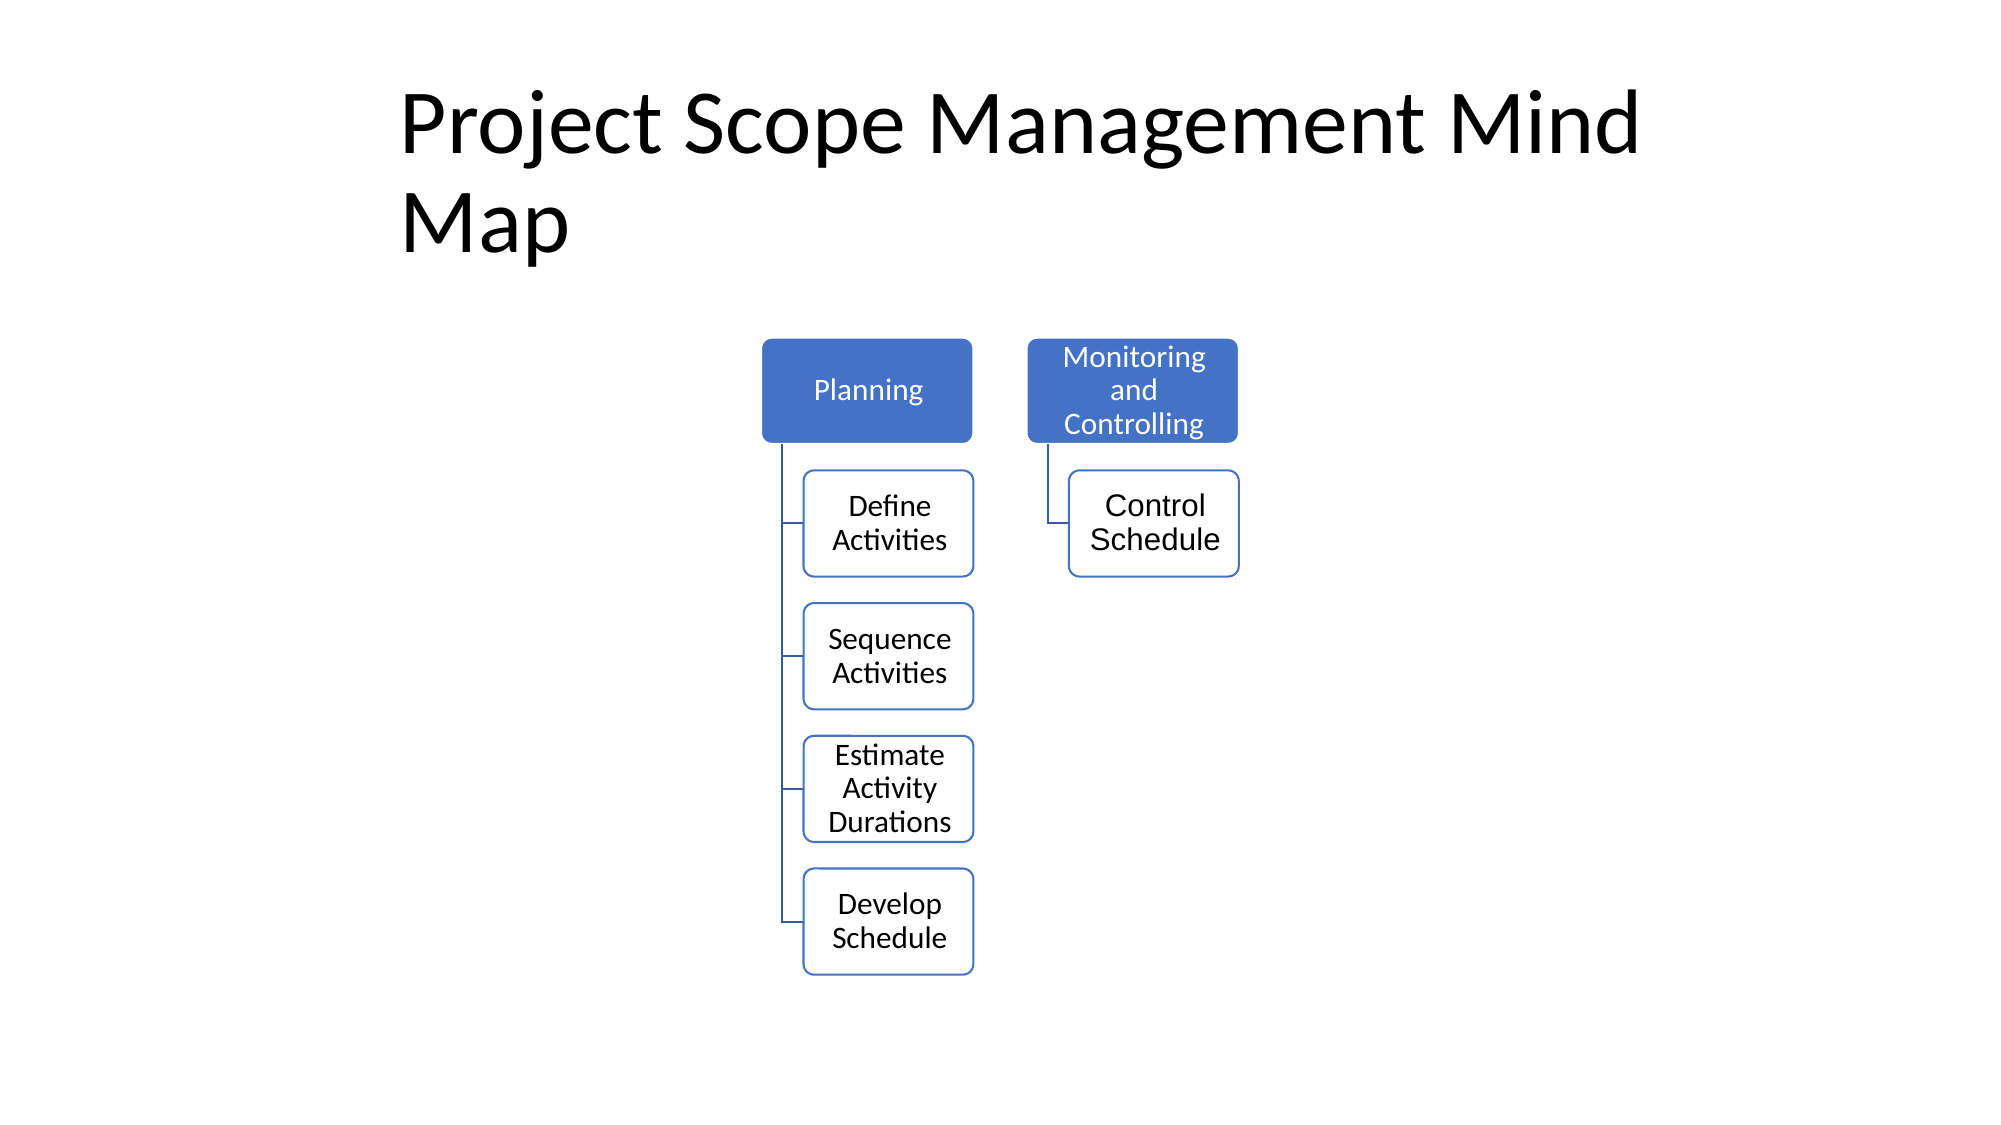

# Project Scope Management Mind Map
Planning
Define Activities
Sequence Activities
Estimate Activity Durations
Develop Schedule
Monitoring and Controlling
Control Schedule